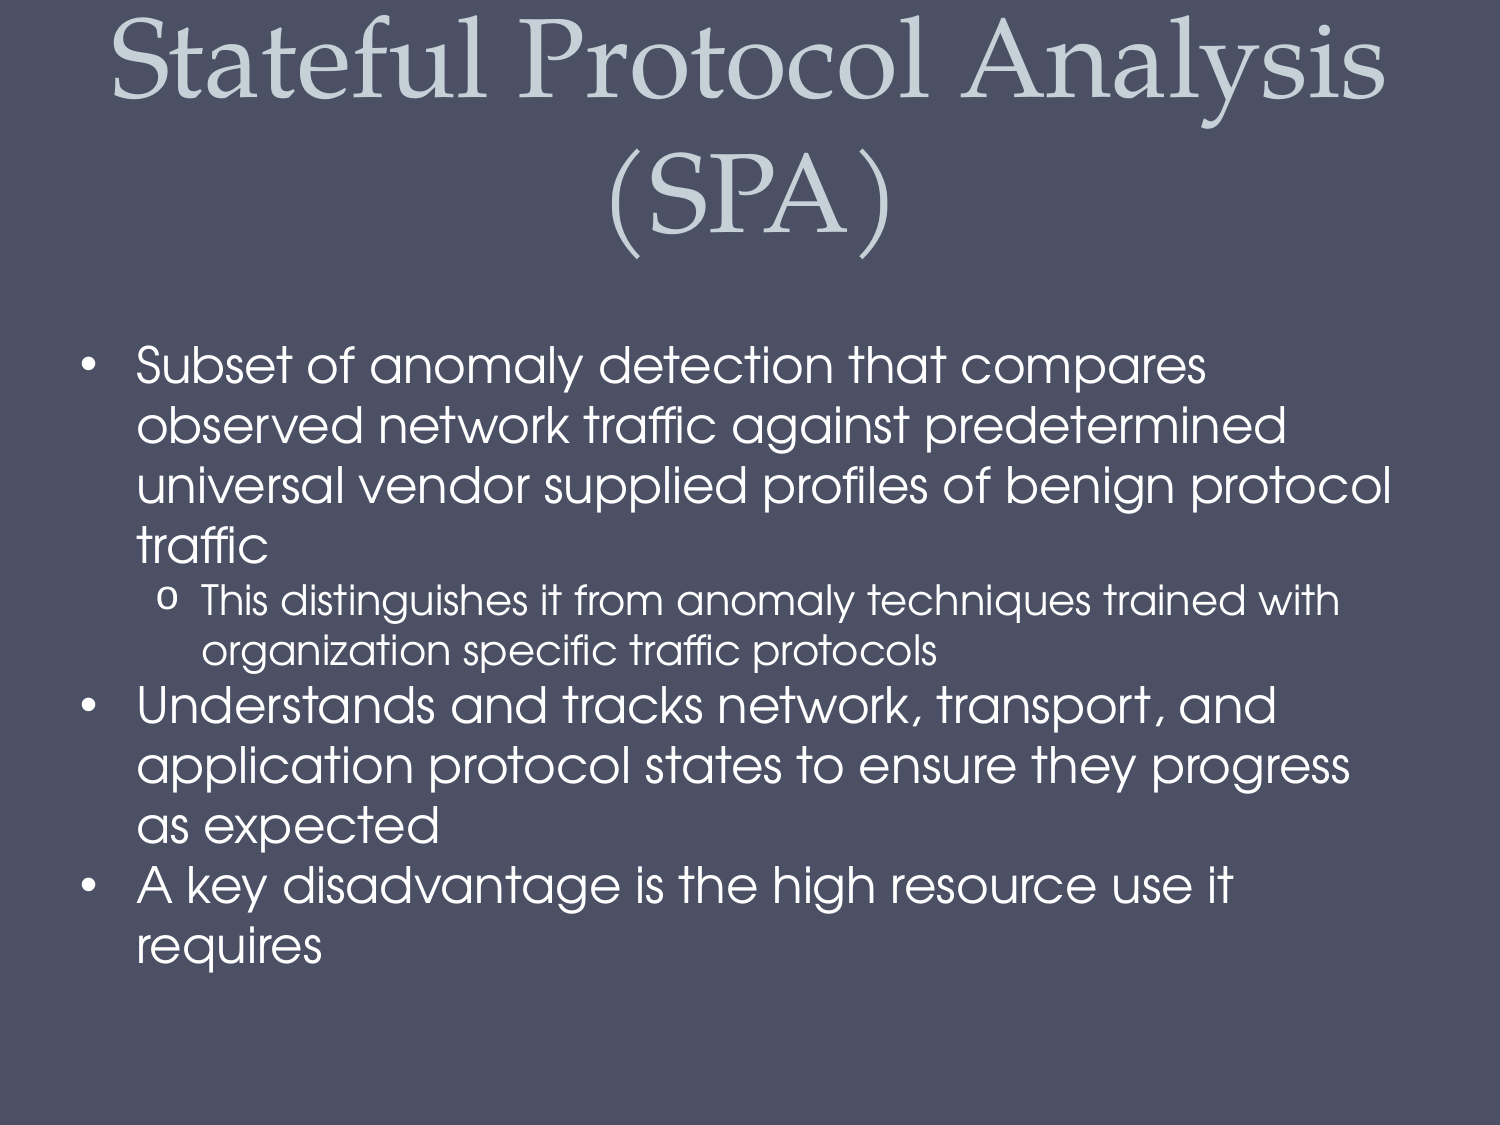

Stateful Protocol Analysis (SPA)
Subset of anomaly detection that compares observed network traffic against predetermined universal vendor supplied profiles of benign protocol traffic
This distinguishes it from anomaly techniques trained with organization specific traffic protocols
Understands and tracks network, transport, and application protocol states to ensure they progress as expected
A key disadvantage is the high resource use it requires